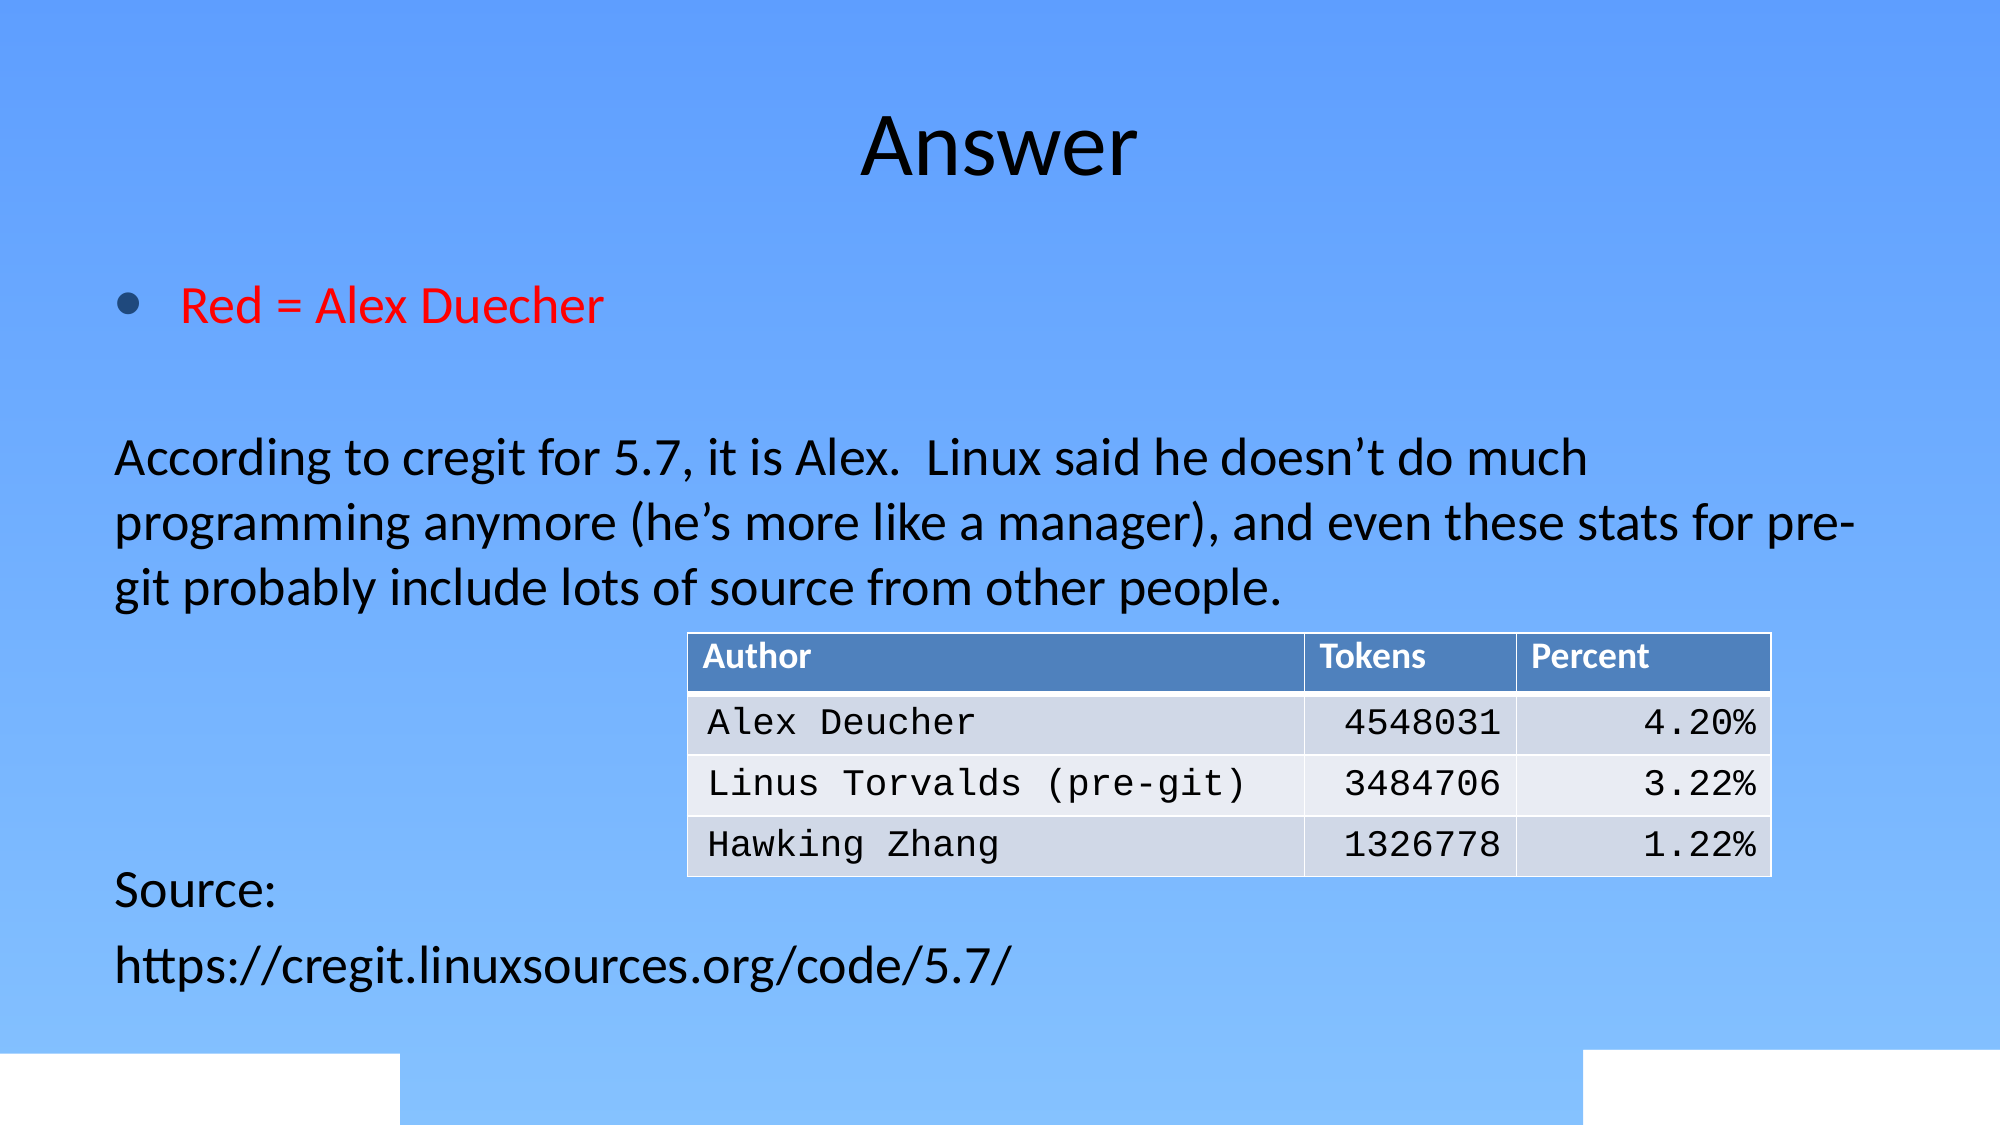

# Answer
Red = Alex Duecher

According to cregit for 5.7, it is Alex.  Linux said he doesn’t do much programming anymore (he’s more like a manager), and even these stats for pre-git probably include lots of source from other people.

Source:
https://cregit.linuxsources.org/code/5.7/

| Author | Tokens | Percent |
| --- | --- | --- |
| Alex Deucher | 4548031 | 4.20% |
| Linus Torvalds (pre-git) | 3484706 | 3.22% |
| Hawking Zhang | 1326778 | 1.22% |